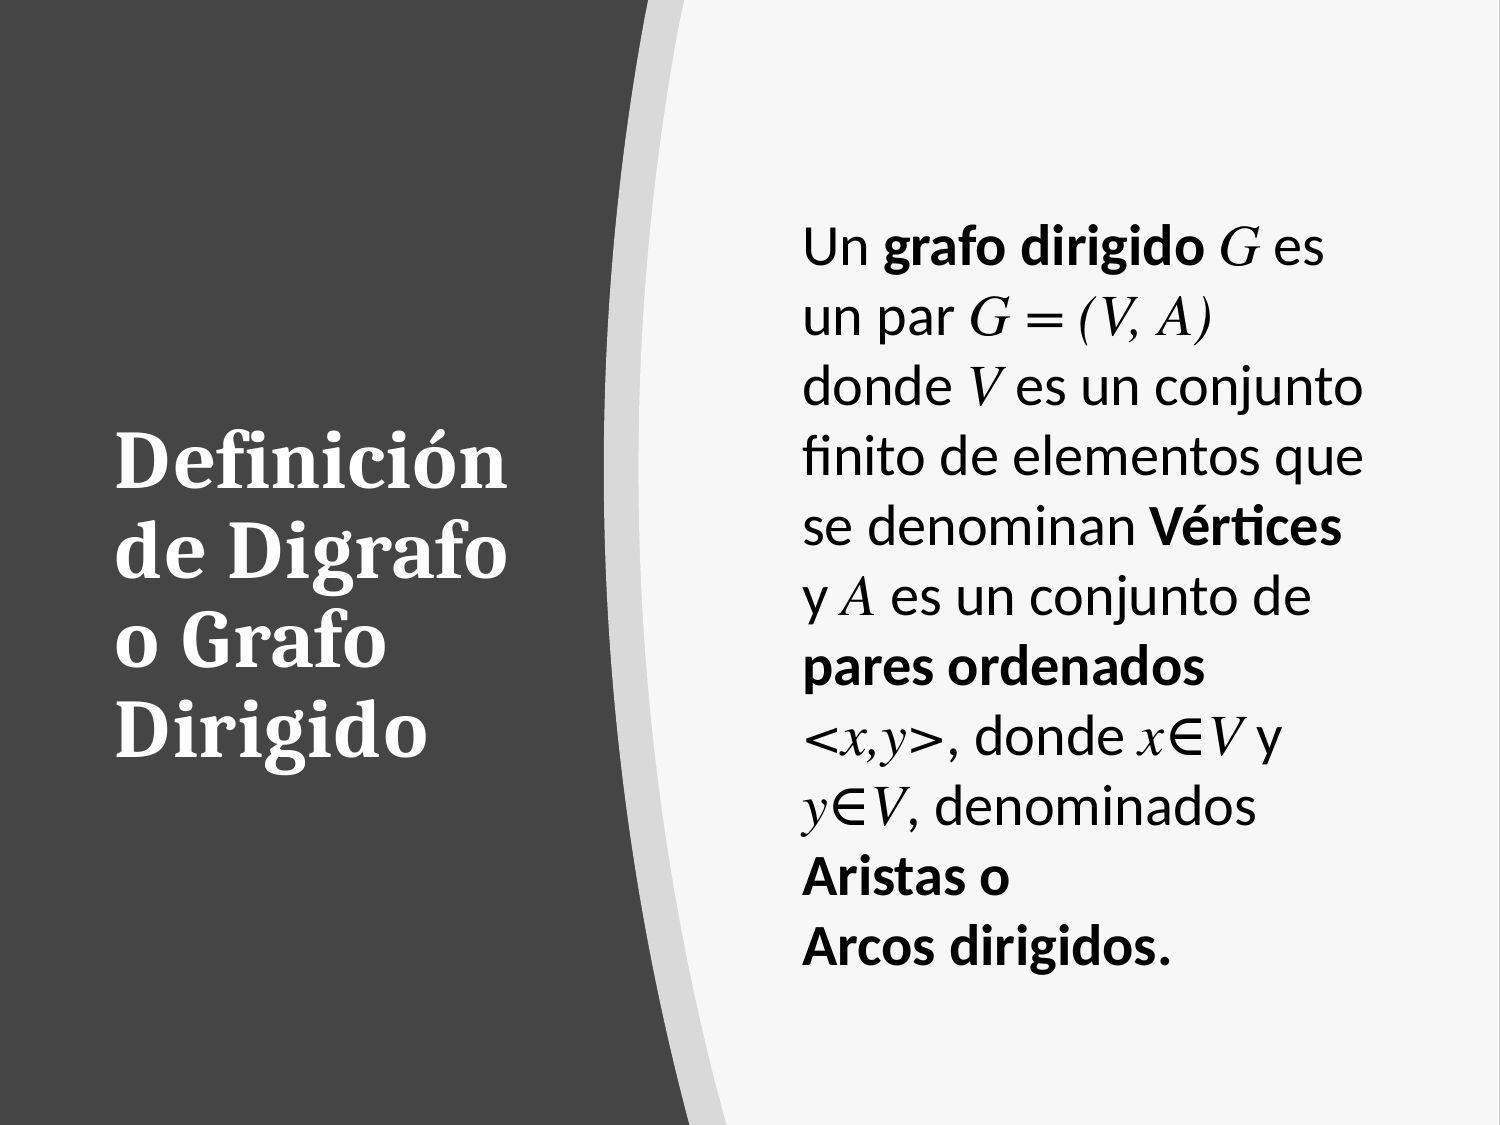

Un grafo dirigido G es un par G = (V, A) donde V es un conjunto finito de elementos que se denominan Vértices y A es un conjunto de pares ordenados <x,y>, donde x∈V y y∈V, denominados Aristas o
Arcos dirigidos.
# Definición de Digrafo o Grafo Dirigido